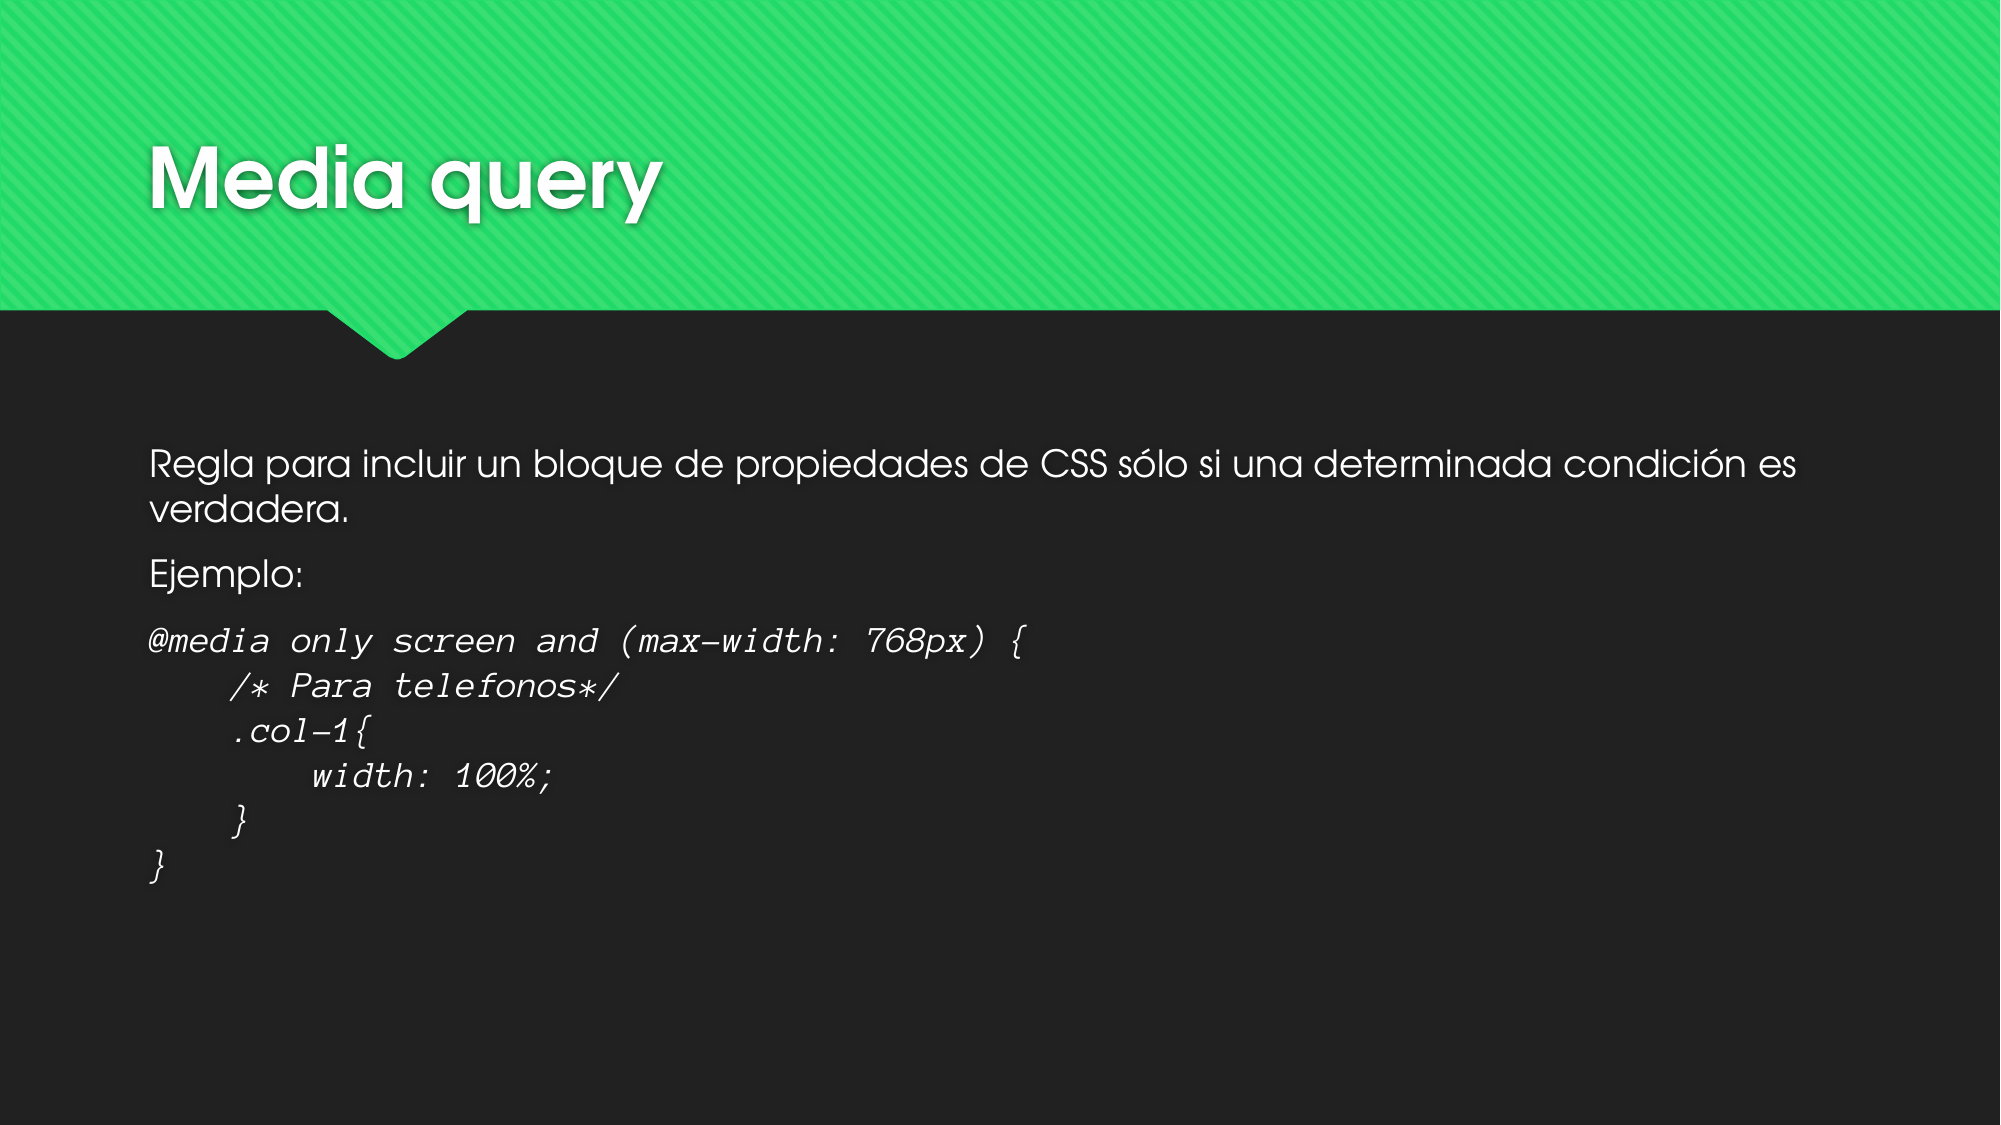

# Media query
Regla para incluir un bloque de propiedades de CSS sólo si una determinada condición es verdadera.
Ejemplo:
@media only screen and (max-width: 768px) {
    /* Para telefonos*/
    .col-1{
        width: 100%;
    }
}